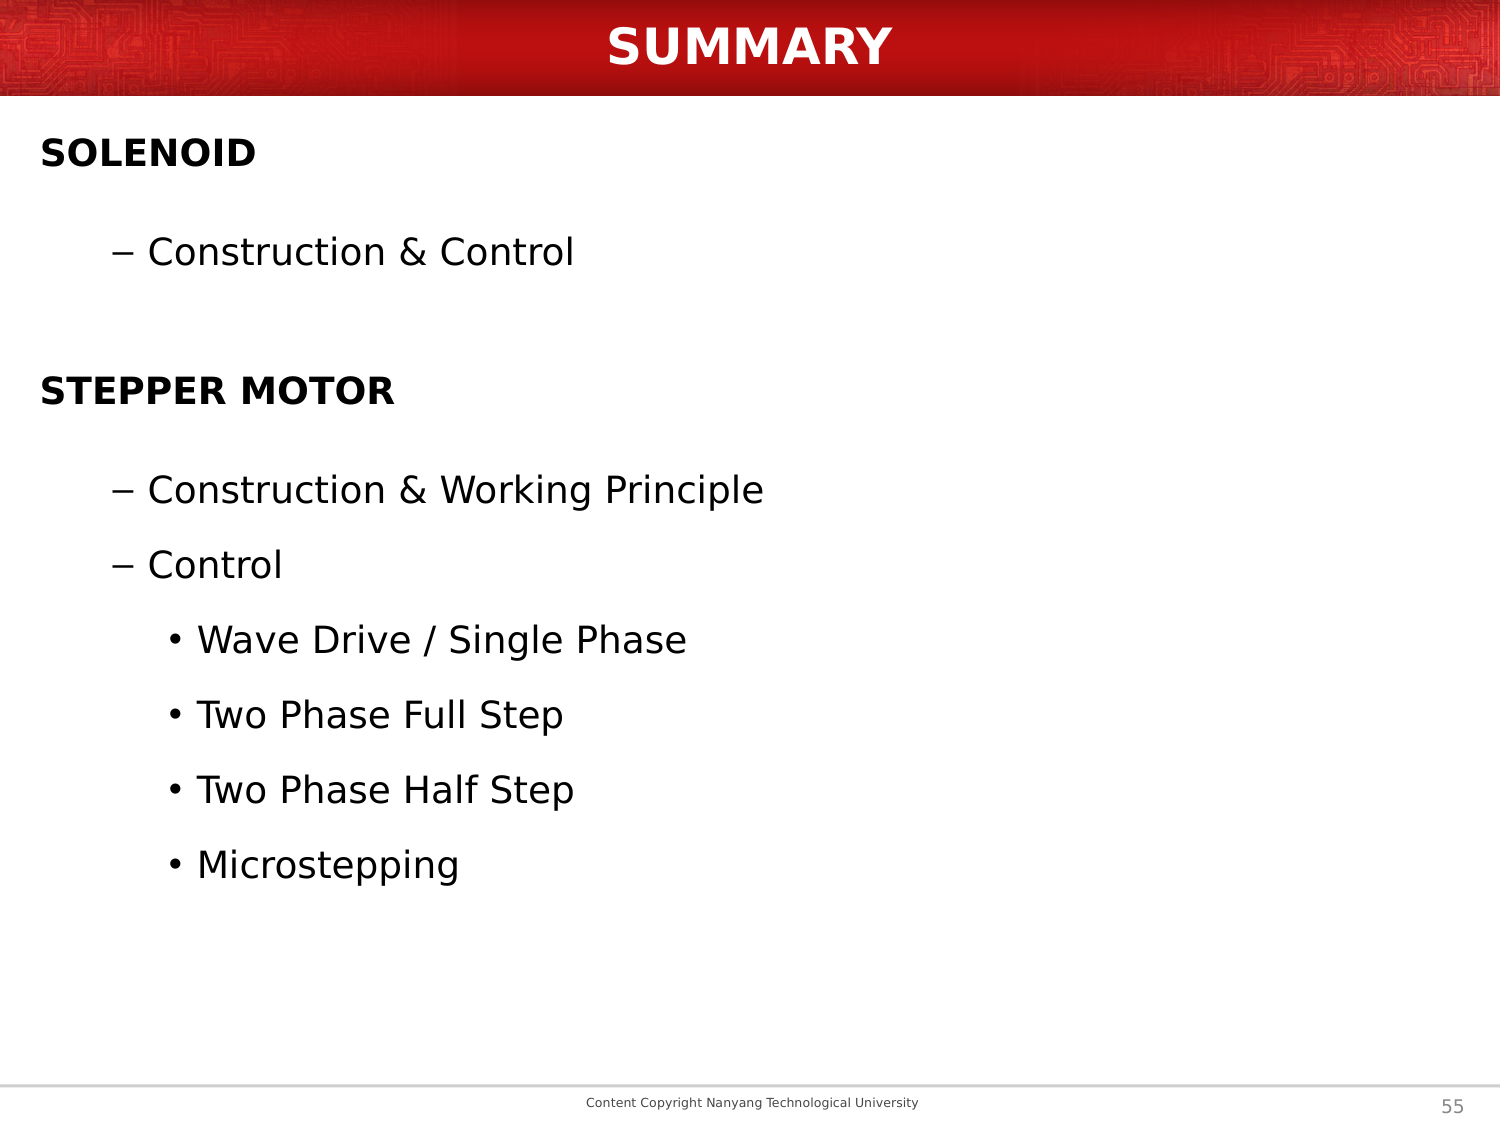

# SUMMARY
solenoid
Construction & Control

Stepper motor
Construction & Working Principle
Control
Wave Drive / Single Phase
Two Phase Full Step
Two Phase Half Step
Microstepping